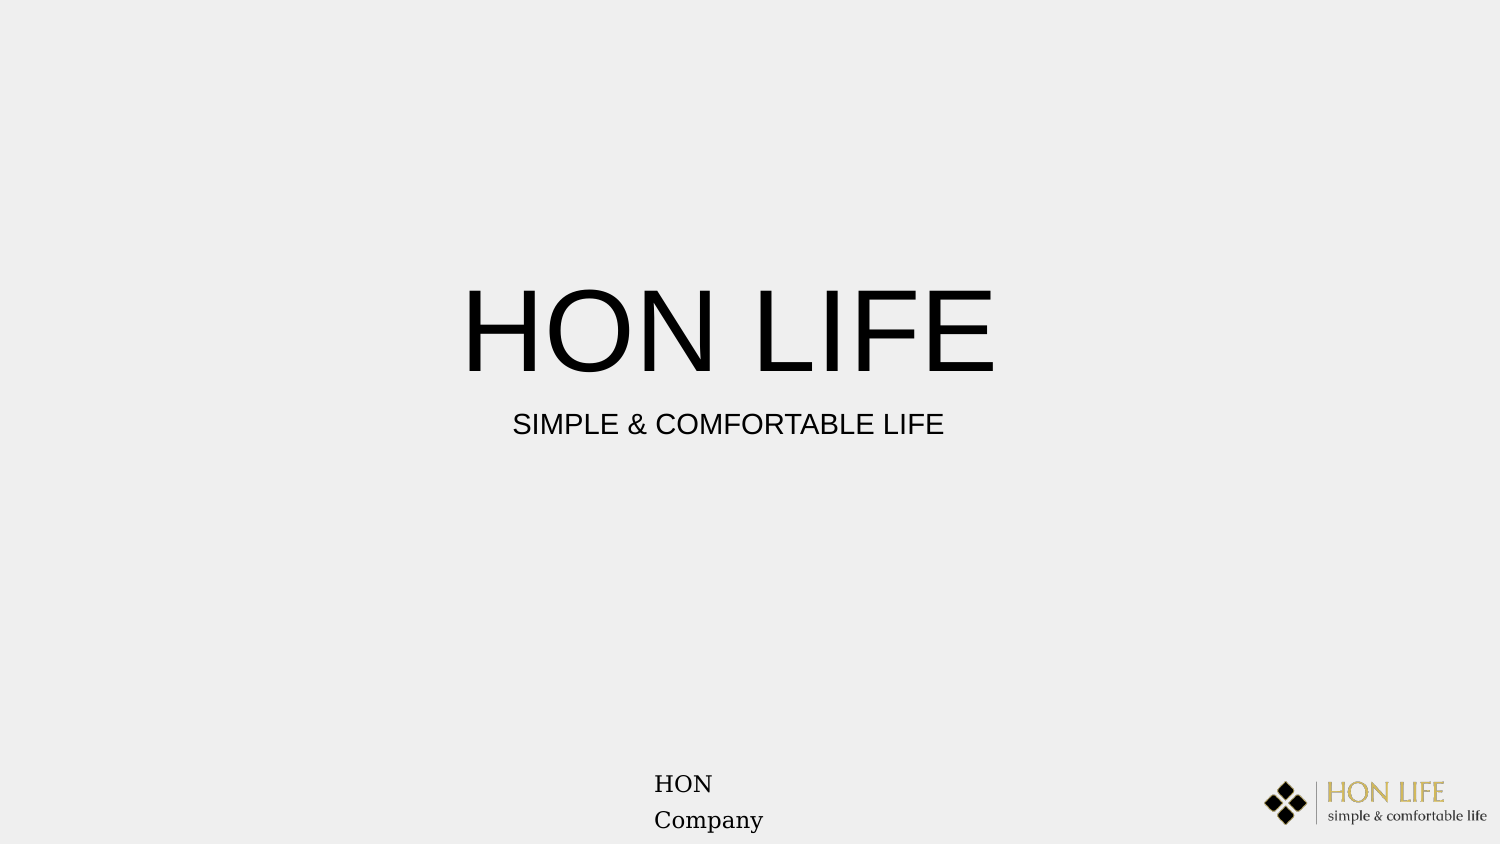

HON LIFE
SIMPLE & COMFORTABLE LIFE
HON Company